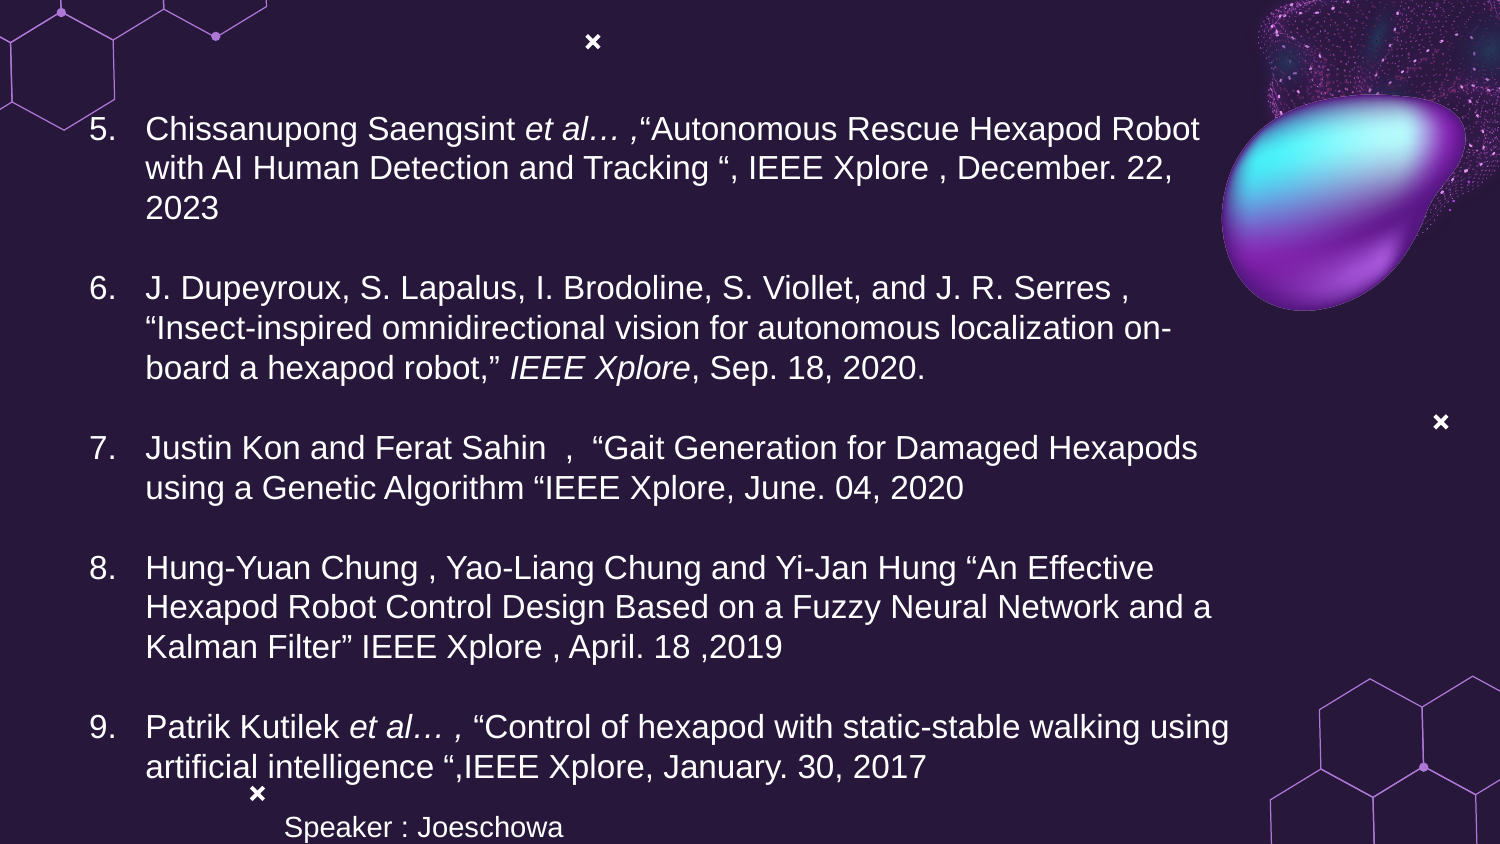

Chissanupong Saengsint et al… ,“Autonomous Rescue Hexapod Robot with AI Human Detection and Tracking “, IEEE Xplore , December. 22, 2023

J. Dupeyroux, S. Lapalus, I. Brodoline, S. Viollet, and J. R. Serres , “Insect-inspired omnidirectional vision for autonomous localization on-board a hexapod robot,” IEEE Xplore, Sep. 18, 2020.

Justin Kon and Ferat Sahin  ,  “Gait Generation for Damaged Hexapods using a Genetic Algorithm “IEEE Xplore, June. 04, 2020

Hung-Yuan Chung , Yao-Liang Chung and Yi-Jan Hung “An Effective Hexapod Robot Control Design Based on a Fuzzy Neural Network and a Kalman Filter” IEEE Xplore , April. 18 ,2019

Patrik Kutilek et al… , “Control of hexapod with static-stable walking using artificial intelligence “,IEEE Xplore, January. 30, 2017
Speaker : Joeschowa